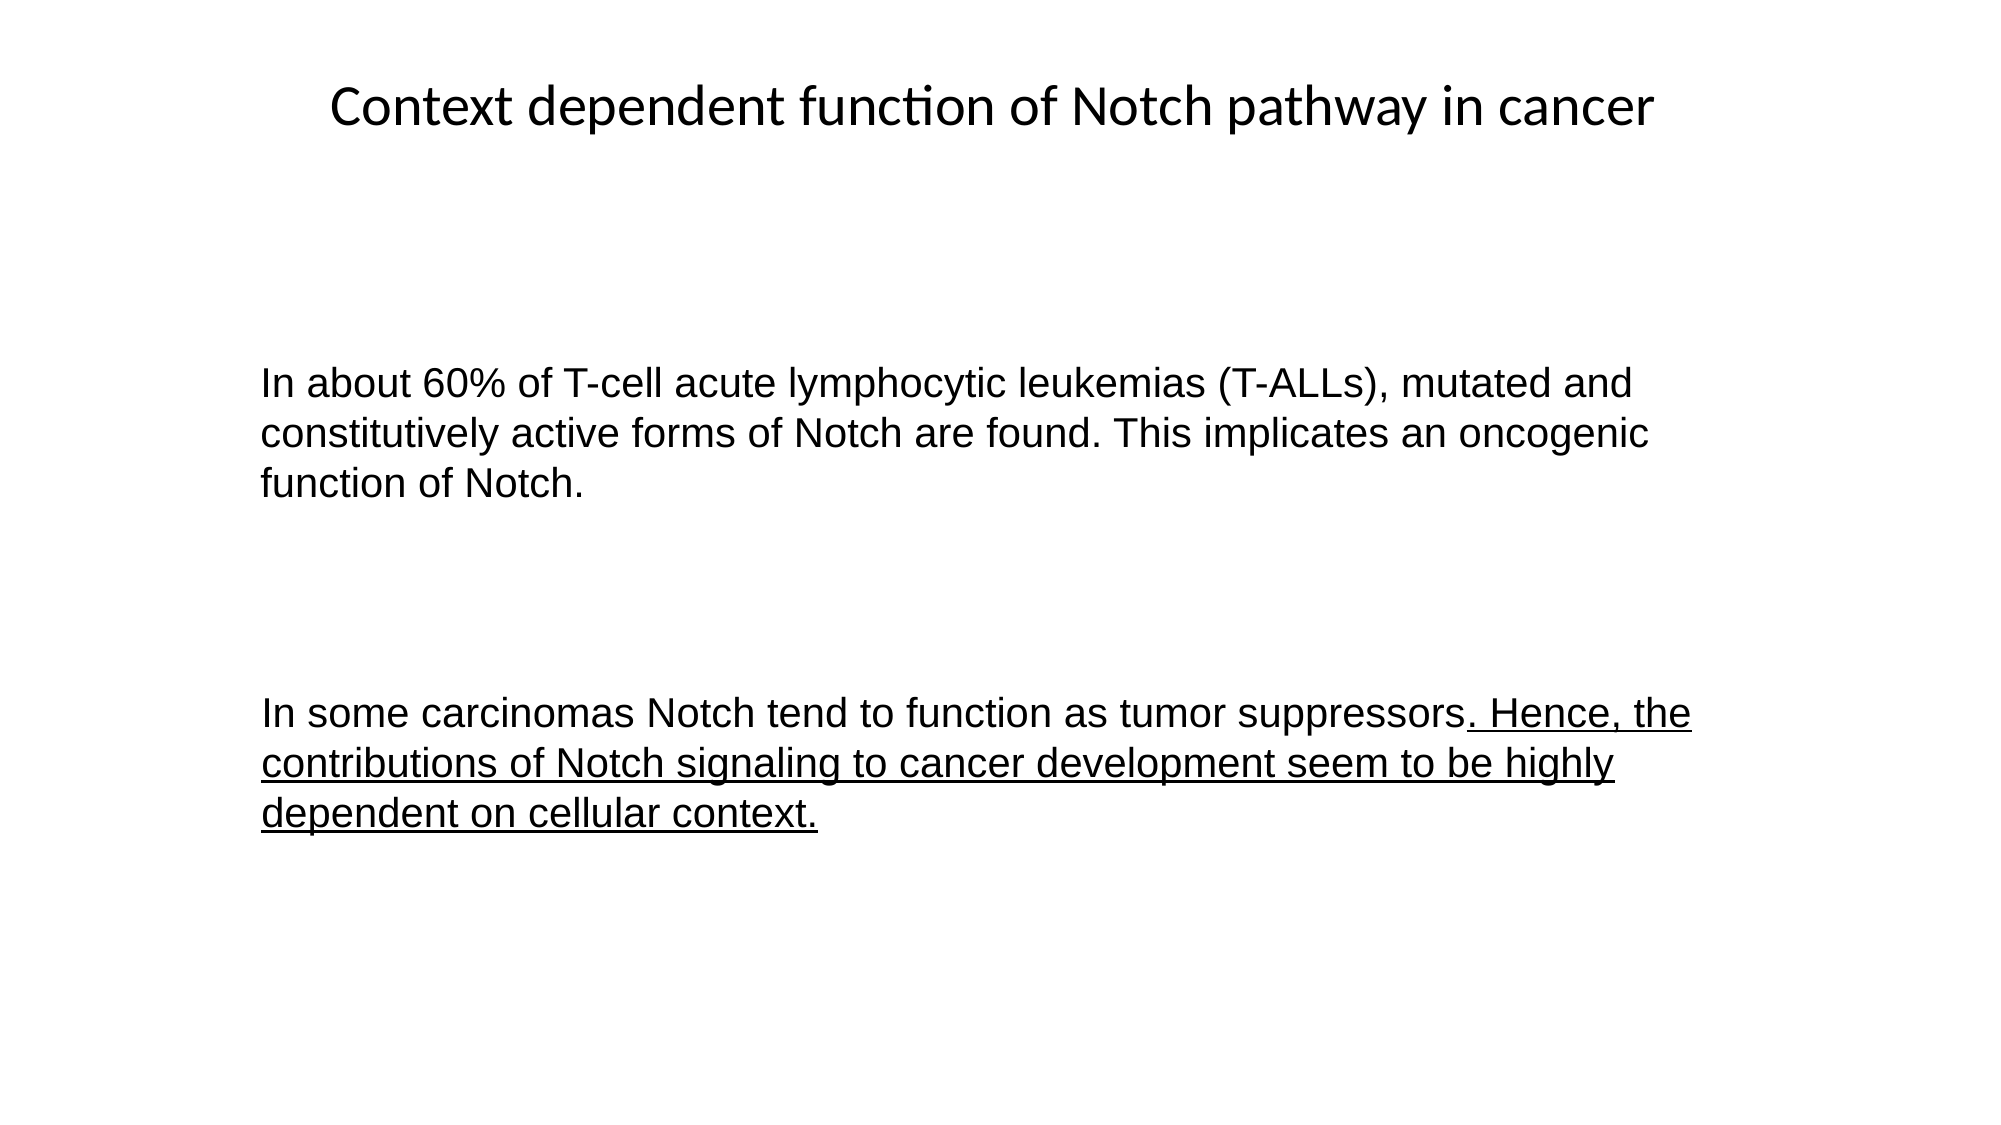

Context dependent function of Notch pathway in cancer
In about 60% of T-cell acute lymphocytic leukemias (T-ALLs), mutated and constitutively active forms of Notch are found. This implicates an oncogenic function of Notch.
In some carcinomas Notch tend to function as tumor suppressors. Hence, the contributions of Notch signaling to cancer development seem to be highly dependent on cellular context.